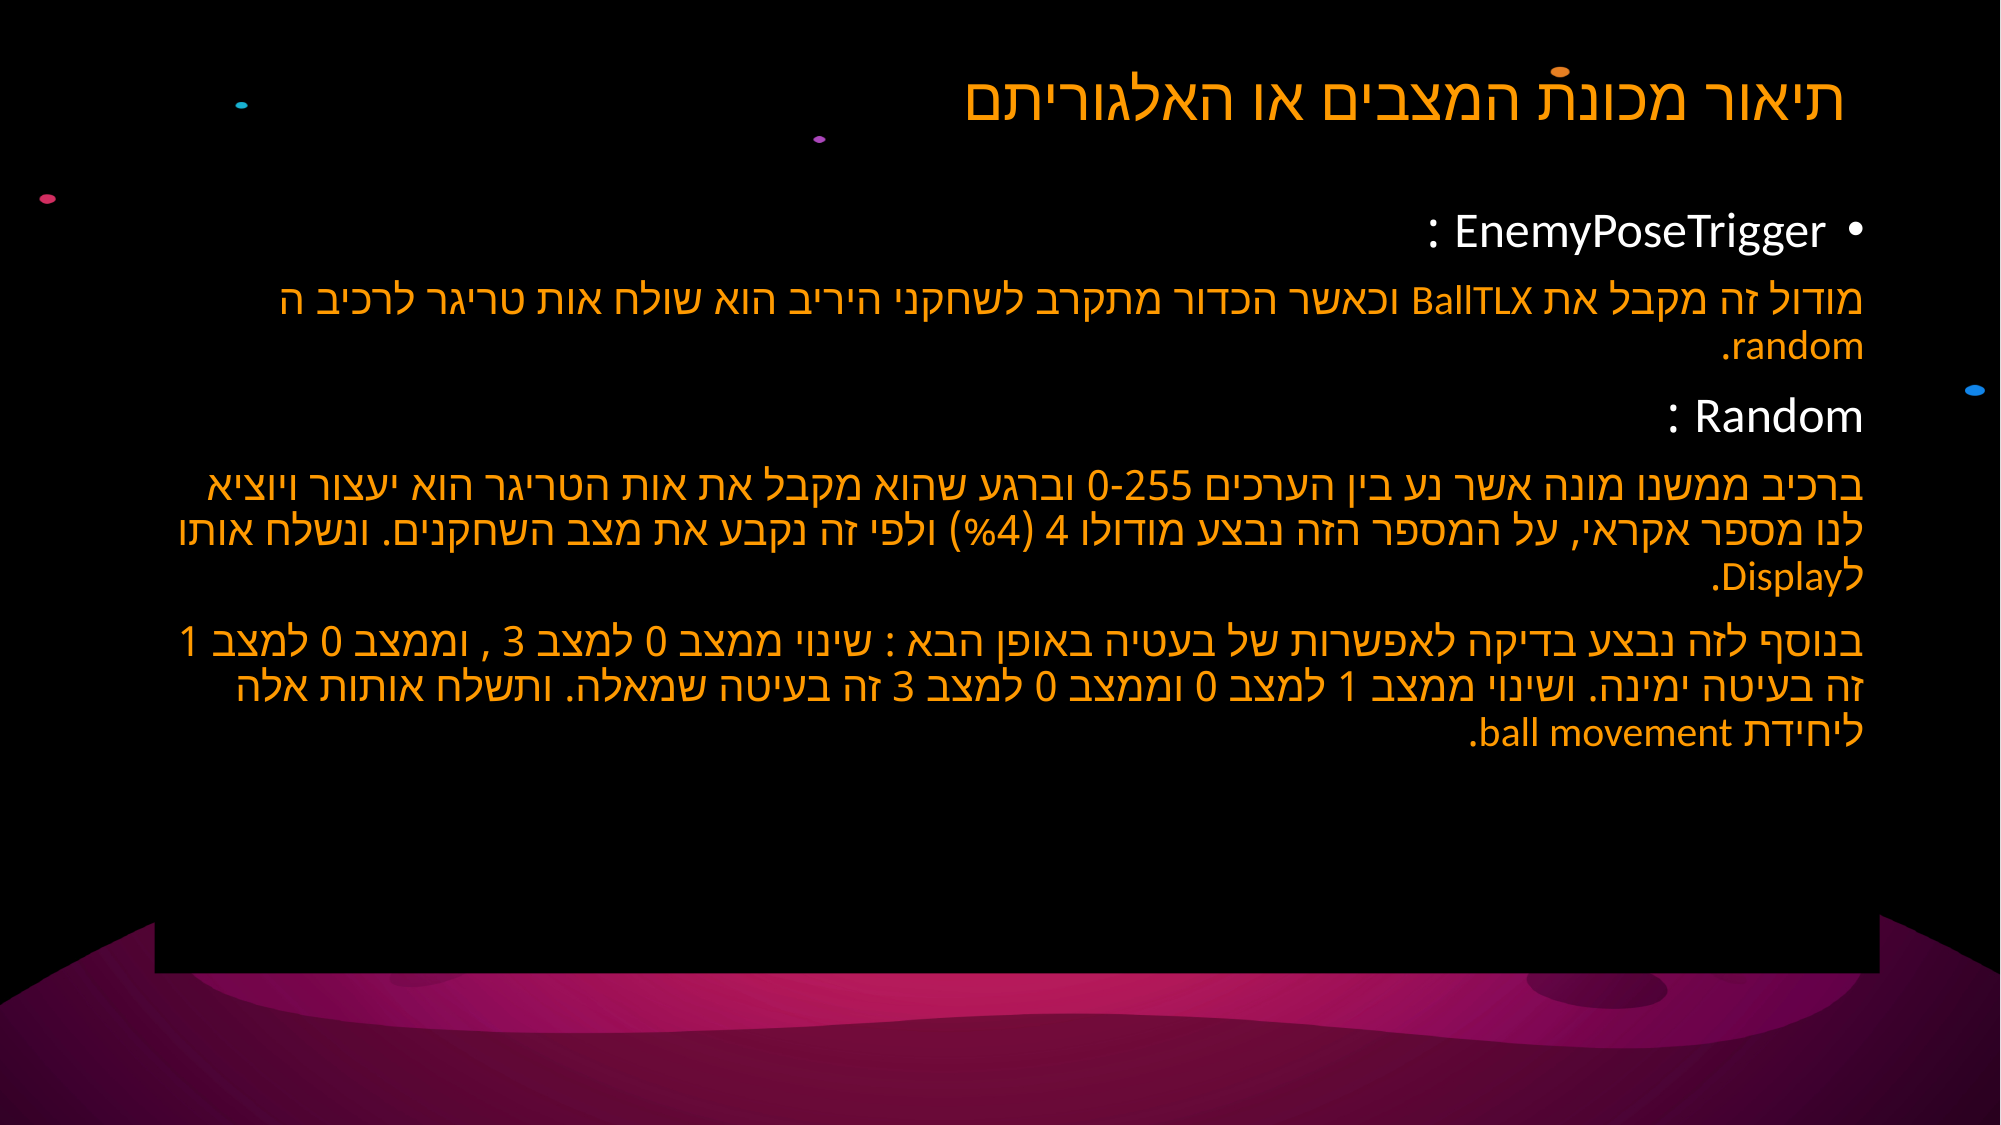

# תיאור מכונת המצבים או האלגוריתם
EnemyPoseTrigger :
מודול זה מקבל את BallTLX וכאשר הכדור מתקרב לשחקני היריב הוא שולח אות טריגר לרכיב ה random.
Random :
ברכיב ממשנו מונה אשר נע בין הערכים 0-255 וברגע שהוא מקבל את אות הטריגר הוא יעצור ויוציא לנו מספר אקראי, על המספר הזה נבצע מודולו 4 (%4) ולפי זה נקבע את מצב השחקנים. ונשלח אותו לDisplay.
בנוסף לזה נבצע בדיקה לאפשרות של בעטיה באופן הבא : שינוי ממצב 0 למצב 3 , וממצב 0 למצב 1 זה בעיטה ימינה. ושינוי ממצב 1 למצב 0 וממצב 0 למצב 3 זה בעיטה שמאלה. ותשלח אותות אלה ליחידת ball movement.